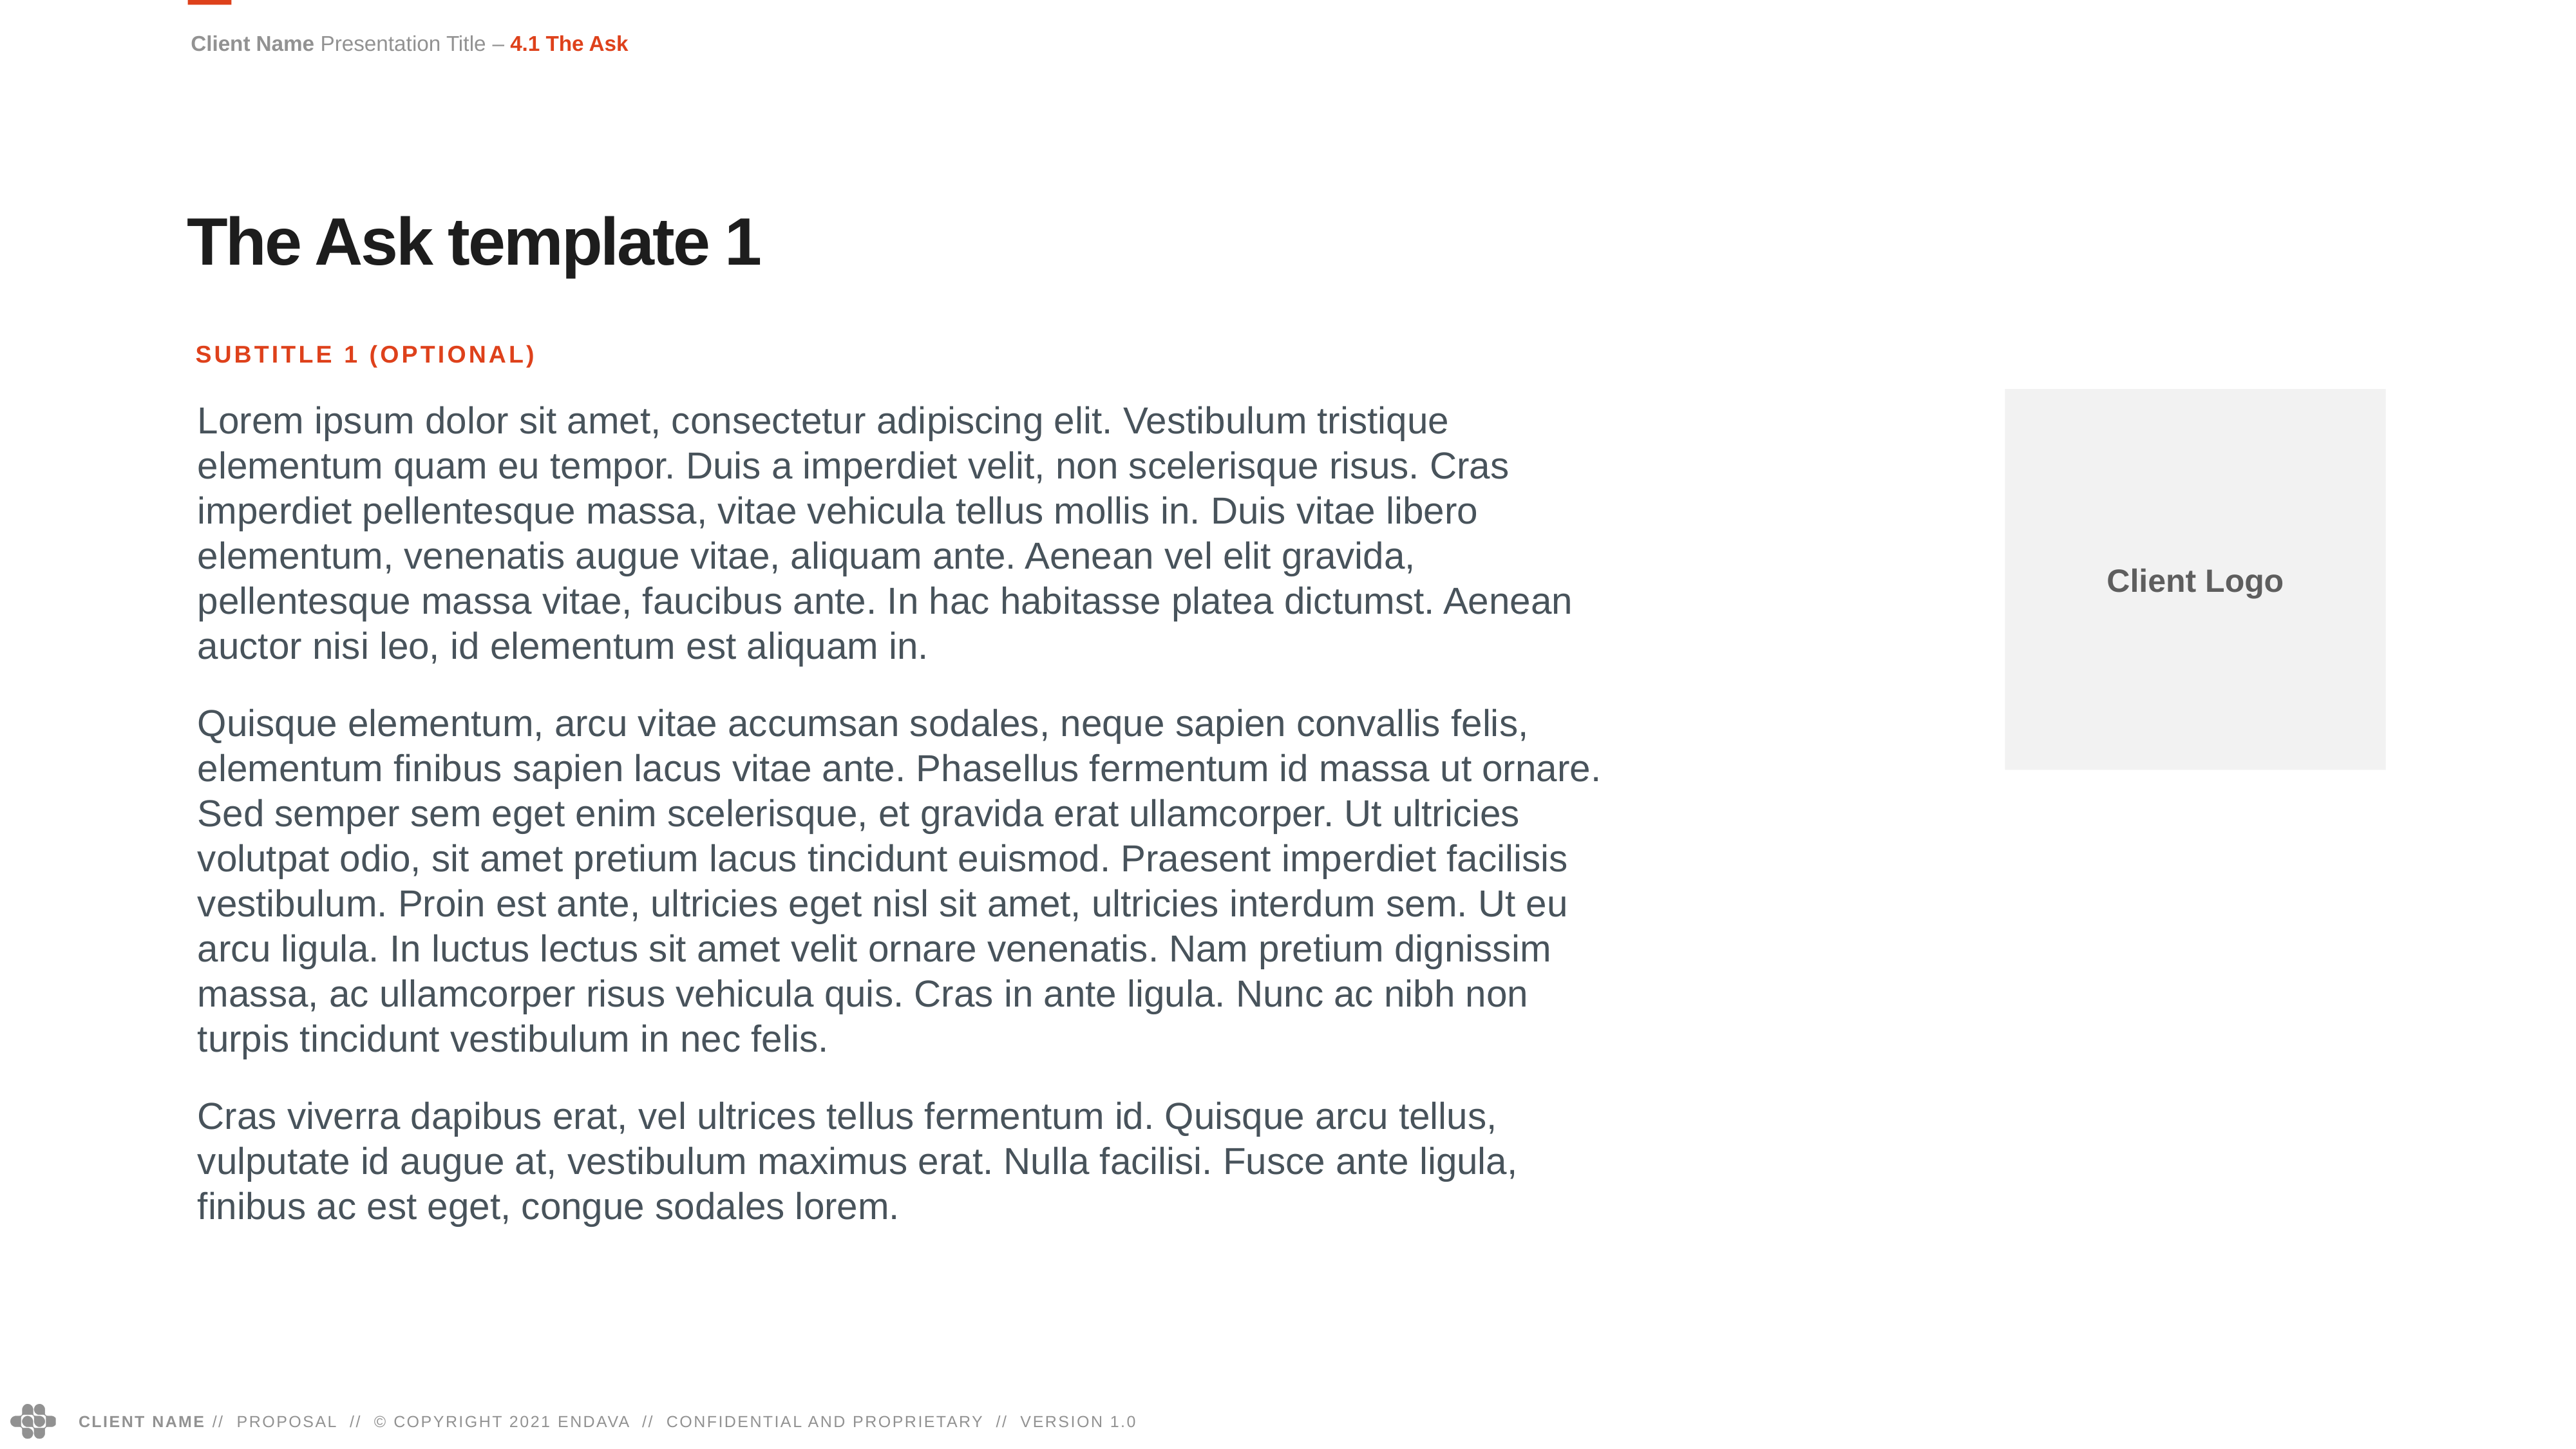

Client Name Presentation Title – 4.1 The Ask
The Ask template 1
SUBTITLE 1 (optional)
Lorem ipsum dolor sit amet, consectetur adipiscing elit. Vestibulum tristique elementum quam eu tempor. Duis a imperdiet velit, non scelerisque risus. Cras imperdiet pellentesque massa, vitae vehicula tellus mollis in. Duis vitae libero elementum, venenatis augue vitae, aliquam ante. Aenean vel elit gravida, pellentesque massa vitae, faucibus ante. In hac habitasse platea dictumst. Aenean auctor nisi leo, id elementum est aliquam in.
Quisque elementum, arcu vitae accumsan sodales, neque sapien convallis felis, elementum finibus sapien lacus vitae ante. Phasellus fermentum id massa ut ornare. Sed semper sem eget enim scelerisque, et gravida erat ullamcorper. Ut ultricies volutpat odio, sit amet pretium lacus tincidunt euismod. Praesent imperdiet facilisis vestibulum. Proin est ante, ultricies eget nisl sit amet, ultricies interdum sem. Ut eu arcu ligula. In luctus lectus sit amet velit ornare venenatis. Nam pretium dignissim massa, ac ullamcorper risus vehicula quis. Cras in ante ligula. Nunc ac nibh non turpis tincidunt vestibulum in nec felis.
Cras viverra dapibus erat, vel ultrices tellus fermentum id. Quisque arcu tellus, vulputate id augue at, vestibulum maximus erat. Nulla facilisi. Fusce ante ligula, finibus ac est eget, congue sodales lorem.

Client Logo